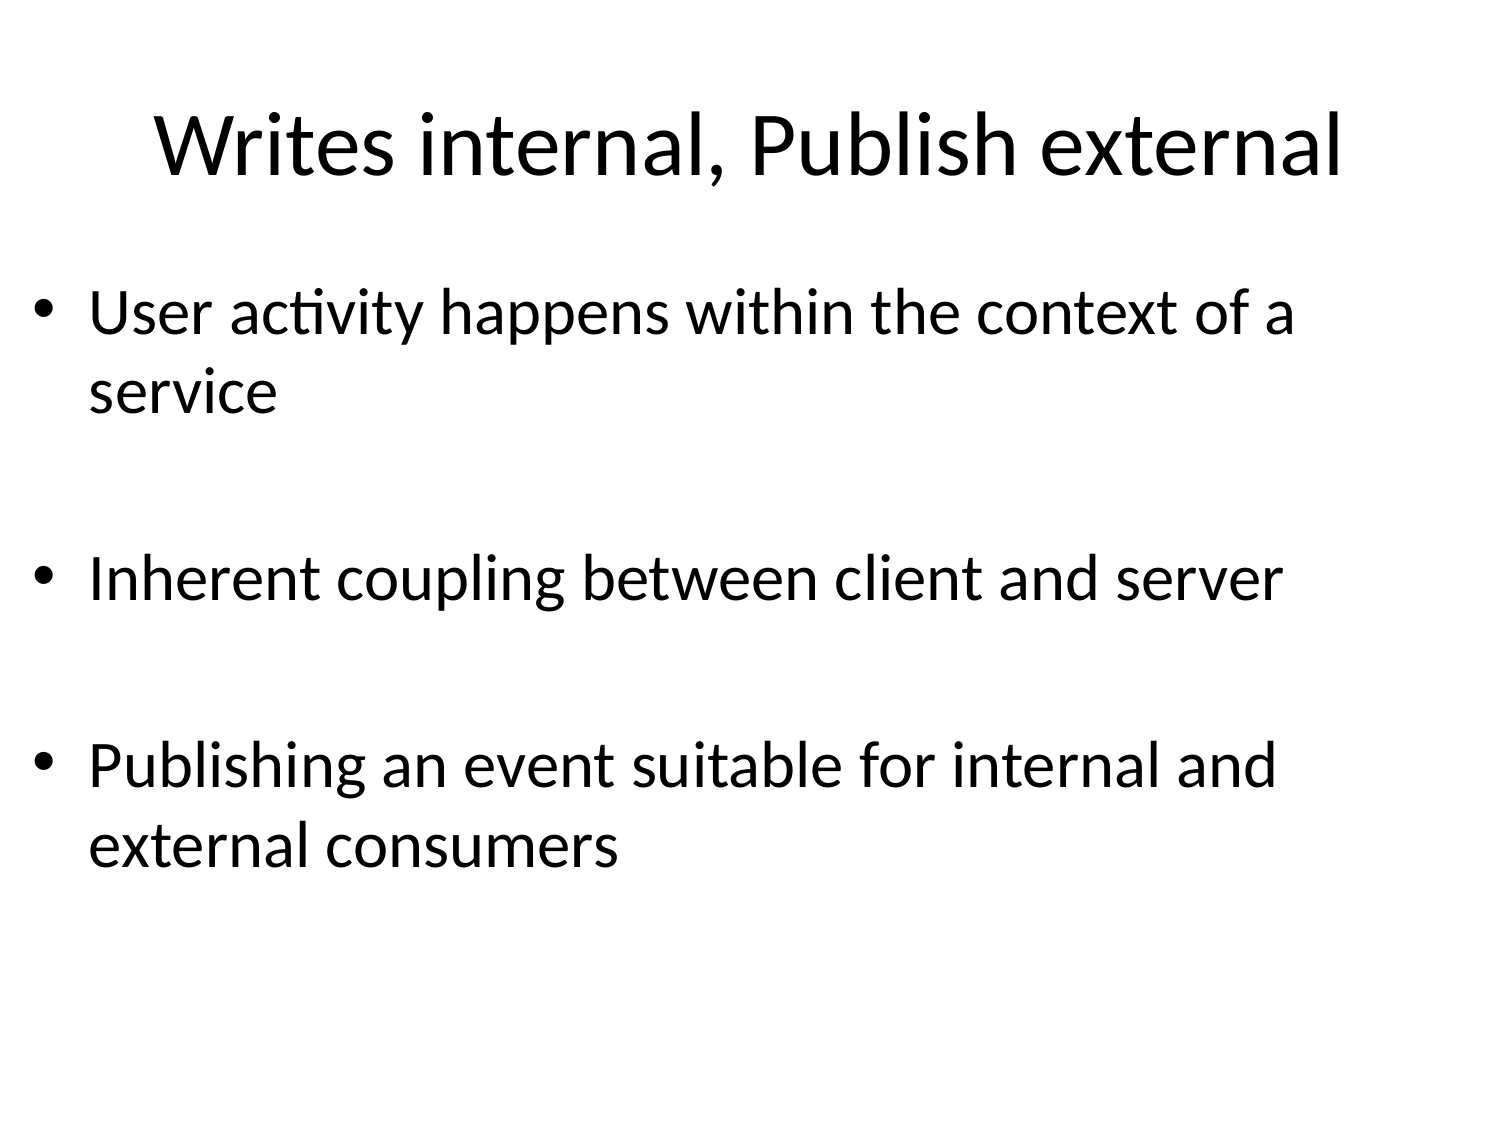

# Writes internal, Publish external
User activity happens within the context of a service

Inherent coupling between client and server

Publishing an event suitable for internal and external consumers